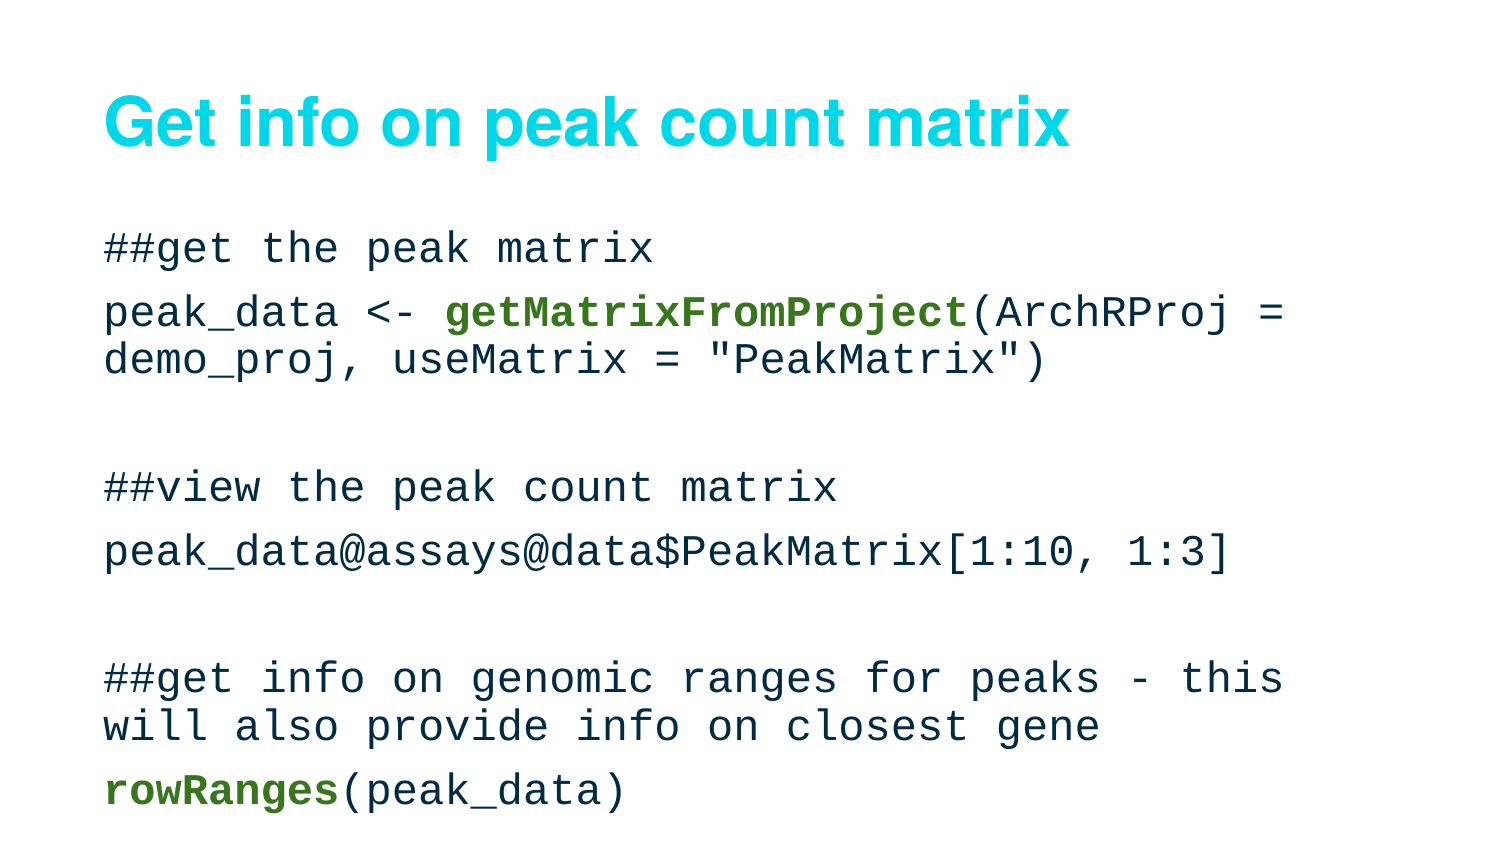

# Get info on peak count matrix
##get the peak matrix
peak_data <- getMatrixFromProject(ArchRProj = demo_proj, useMatrix = "PeakMatrix")

##view the peak count matrix
peak_data@assays@data$PeakMatrix[1:10, 1:3]

##get info on genomic ranges for peaks - this will also provide info on closest gene
rowRanges(peak_data)